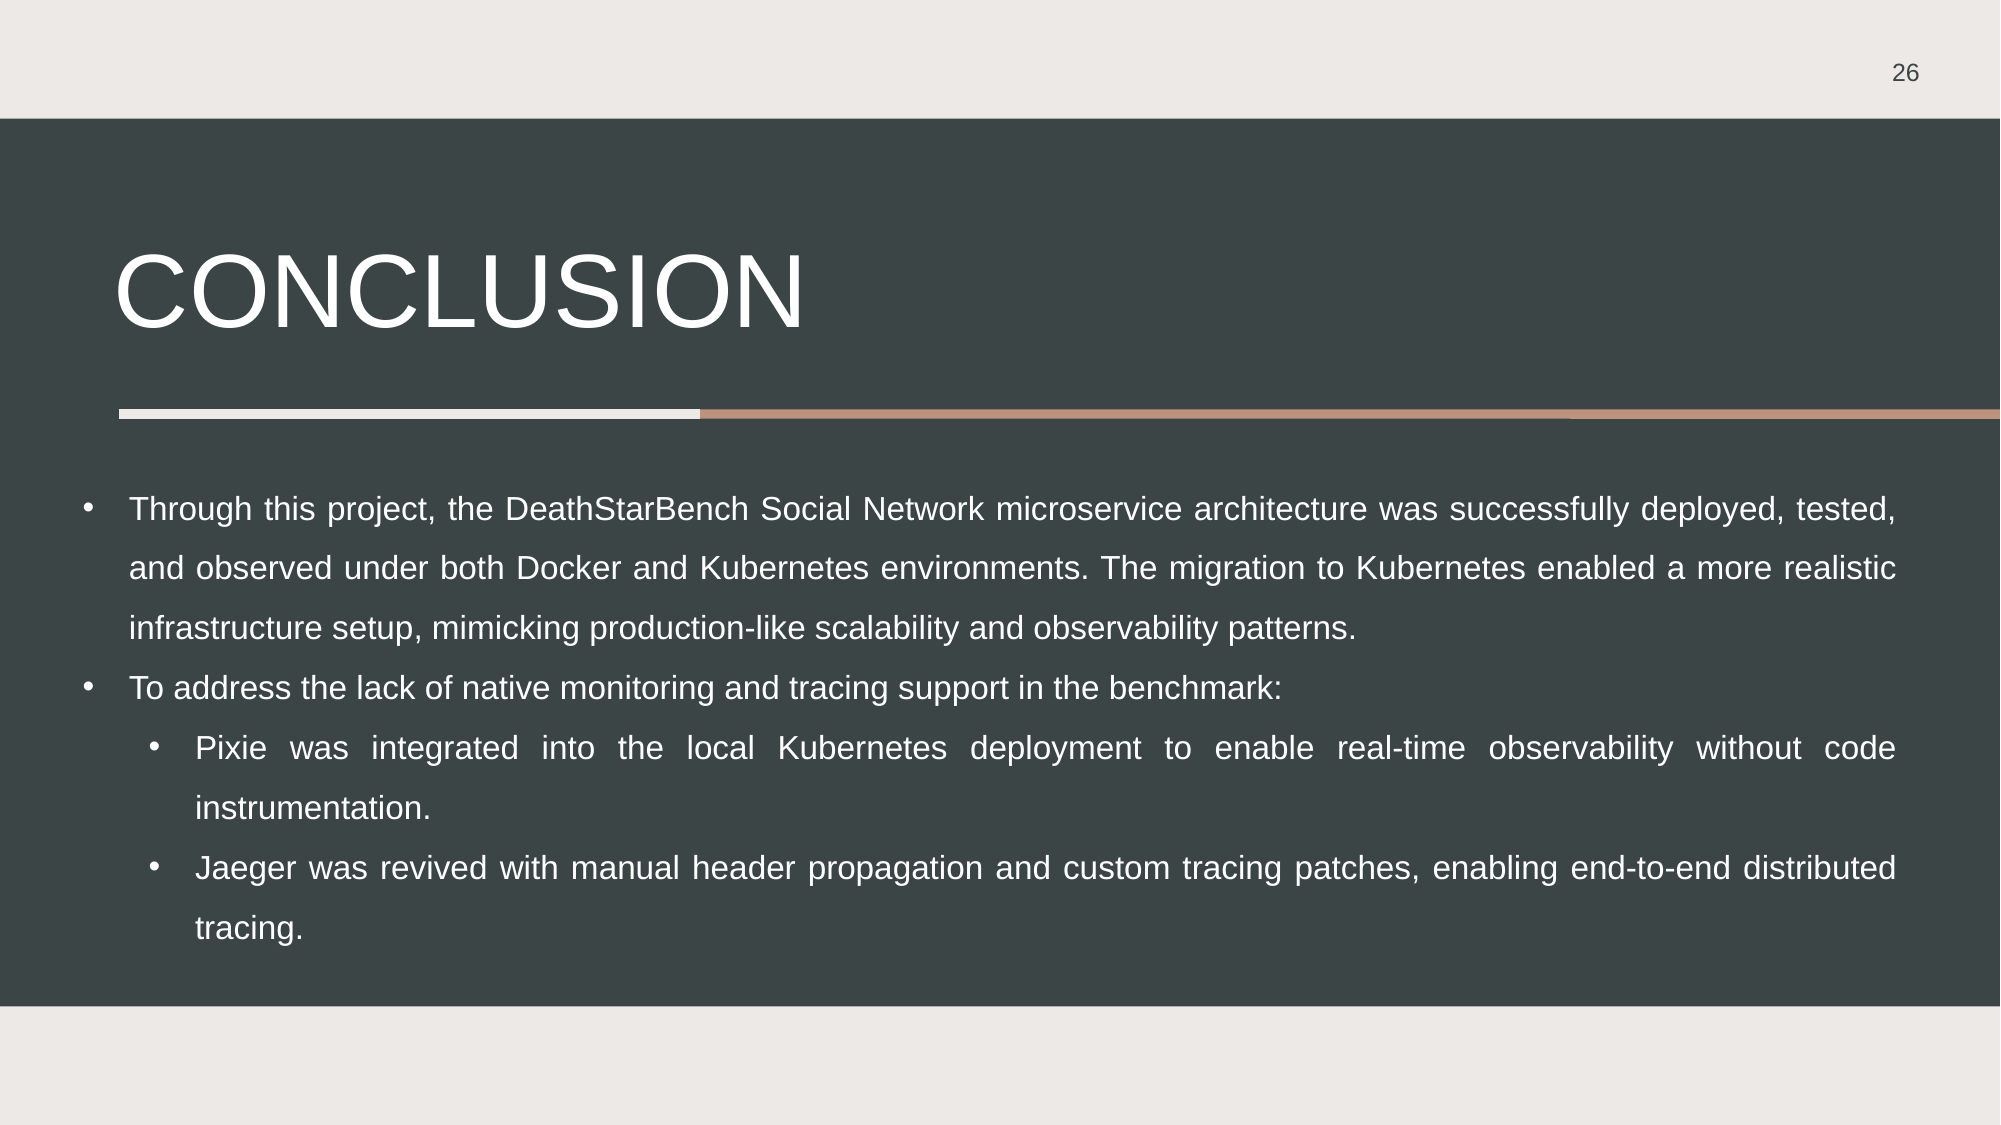

26
# Conclusion
Through this project, the DeathStarBench Social Network microservice architecture was successfully deployed, tested, and observed under both Docker and Kubernetes environments. The migration to Kubernetes enabled a more realistic infrastructure setup, mimicking production-like scalability and observability patterns.
To address the lack of native monitoring and tracing support in the benchmark:
Pixie was integrated into the local Kubernetes deployment to enable real-time observability without code instrumentation.
Jaeger was revived with manual header propagation and custom tracing patches, enabling end-to-end distributed tracing.